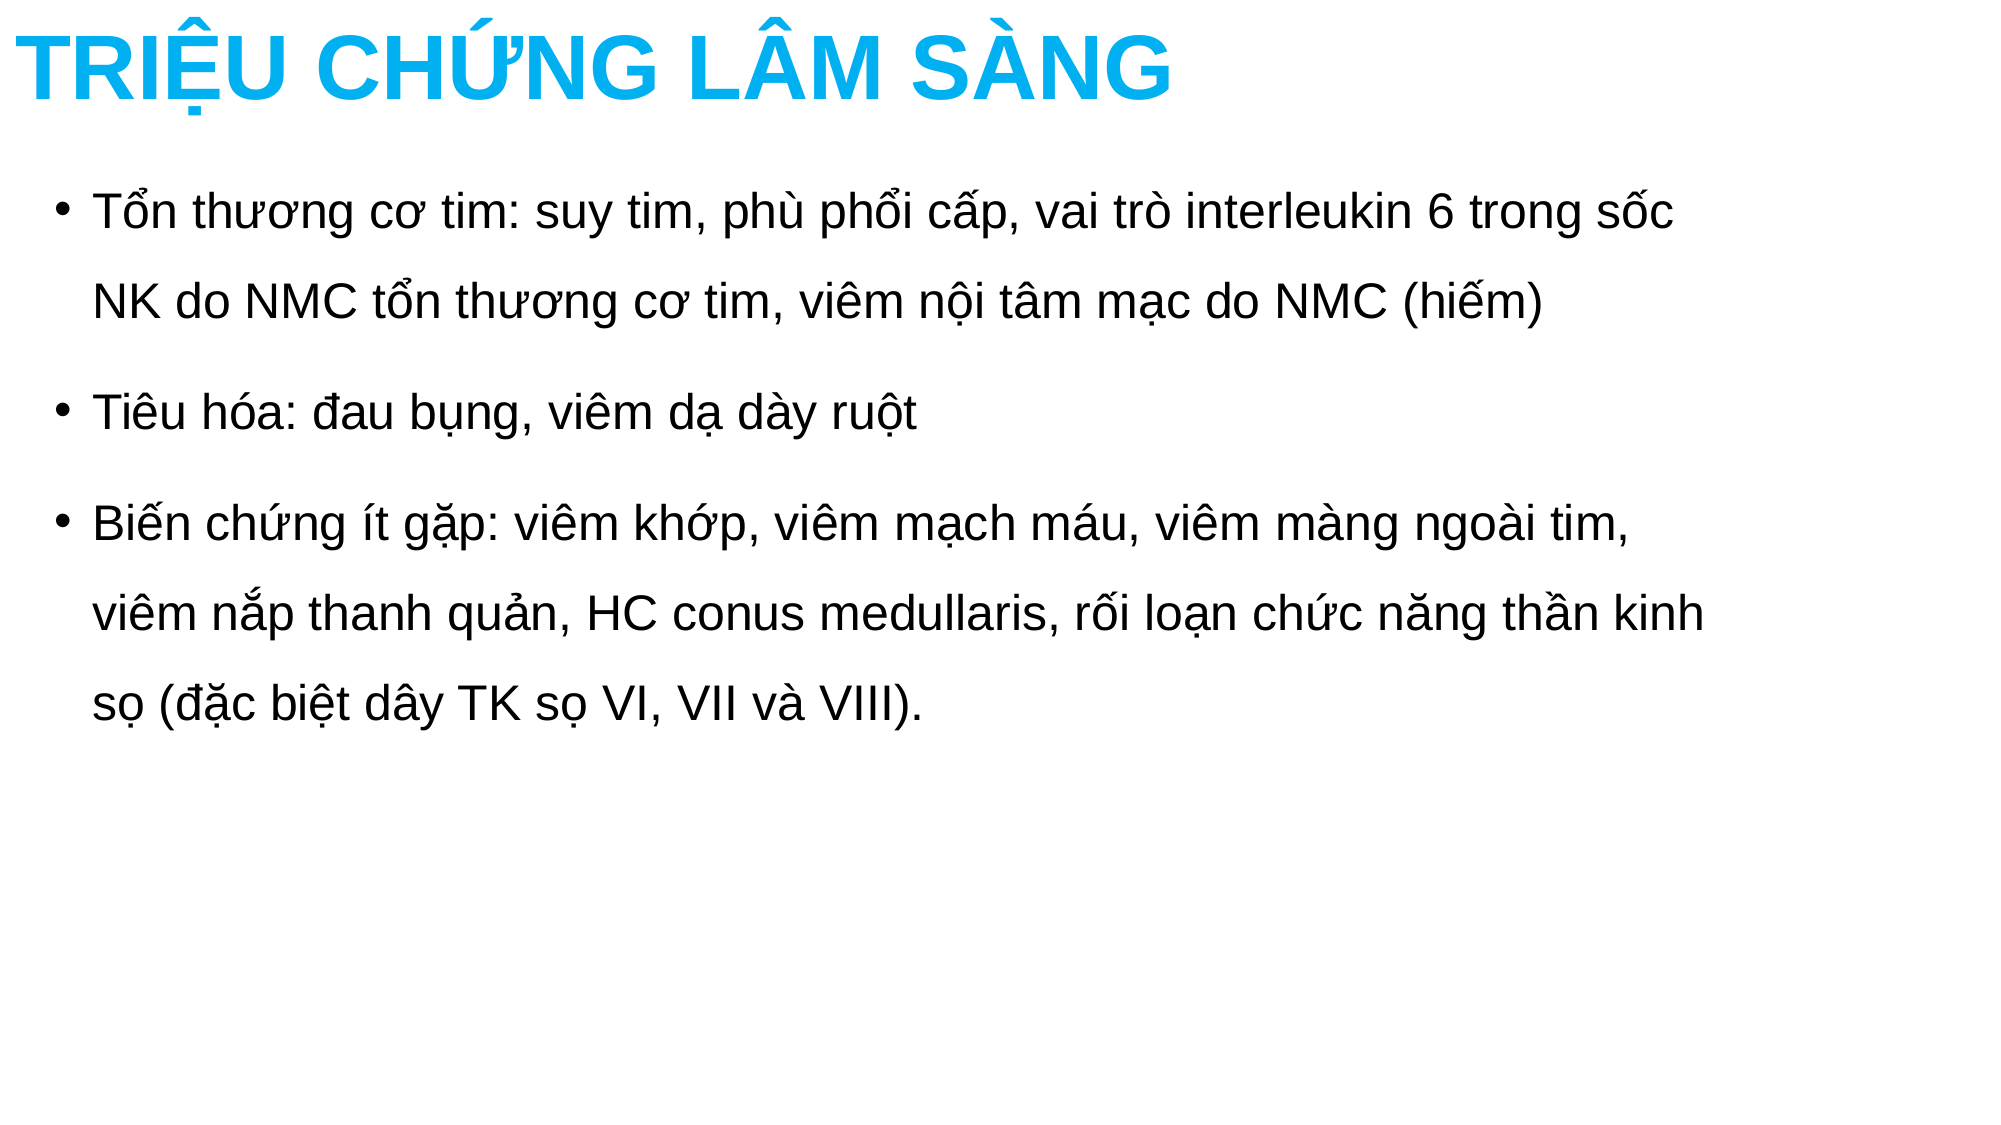

# TRIỆU CHỨNG LÂM SÀNG
Tổn thương cơ tim: suy tim, phù phổi cấp, vai trò interleukin 6 trong sốc NK do NMC tổn thương cơ tim, viêm nội tâm mạc do NMC (hiếm)
Tiêu hóa: đau bụng, viêm dạ dày ruột
Biến chứng ít gặp: viêm khớp, viêm mạch máu, viêm màng ngoài tim, viêm nắp thanh quản, HC conus medullaris, rối loạn chức năng thần kinh sọ (đặc biệt dây TK sọ VI, VII và VIII).